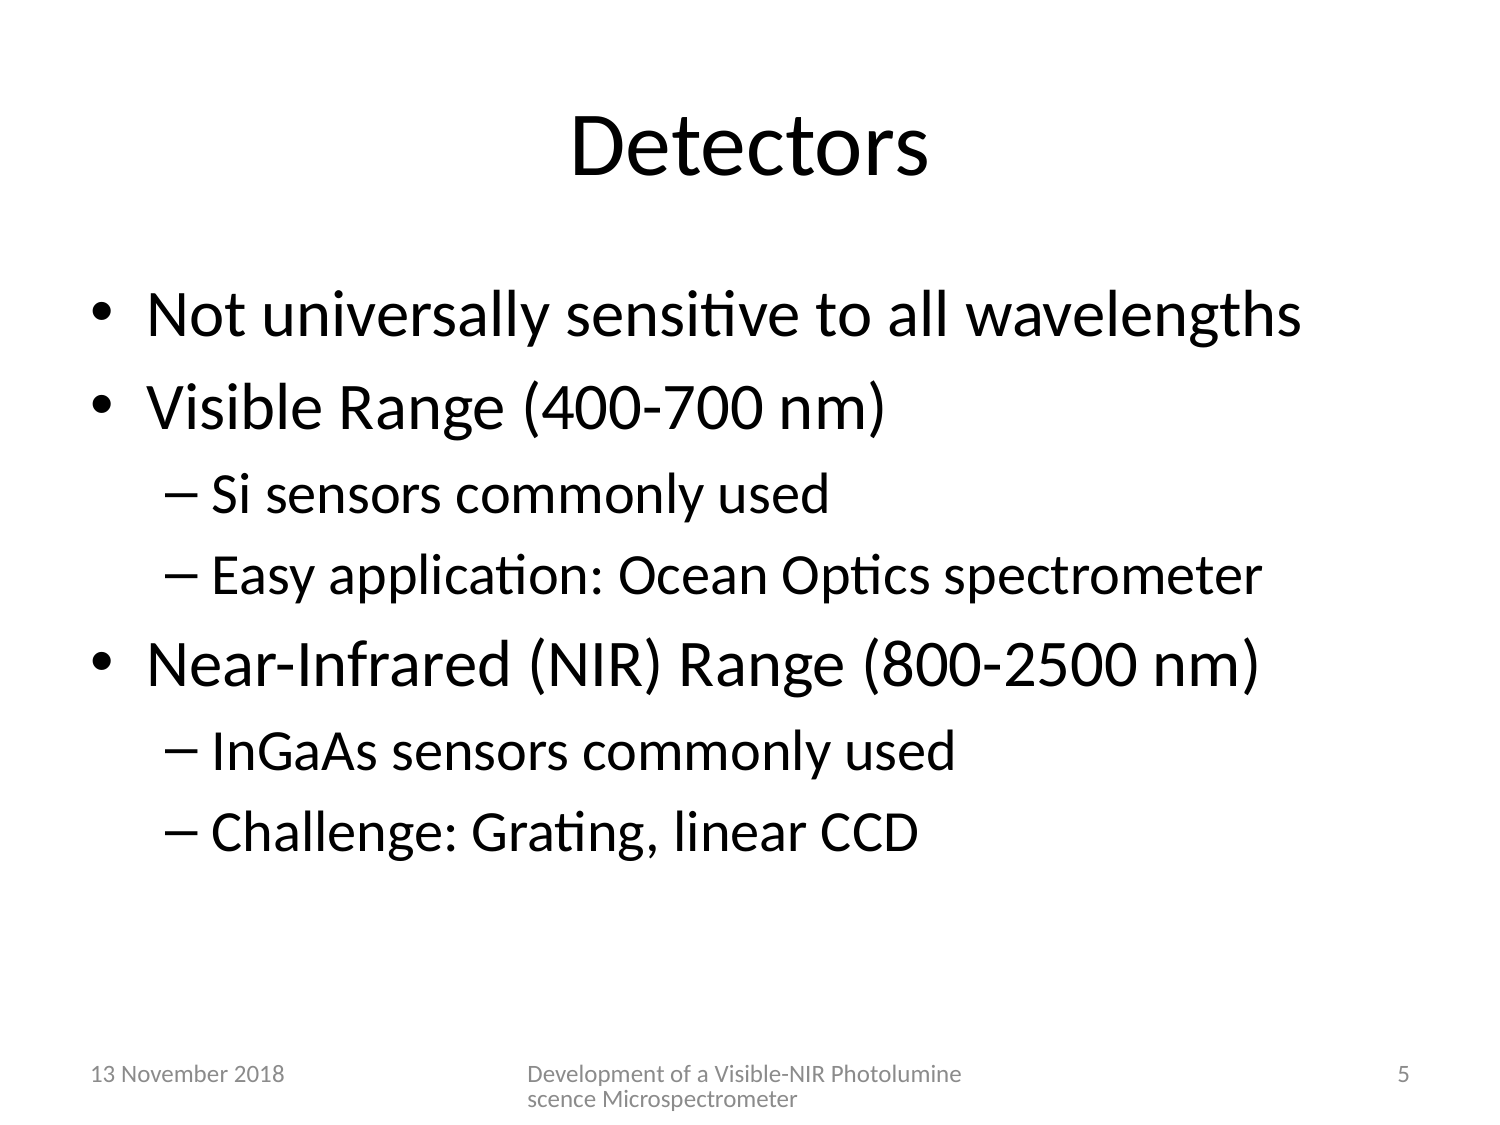

# Detectors
Not universally sensitive to all wavelengths
Visible Range (400-700 nm)
Si sensors commonly used
Easy application: Ocean Optics spectrometer
Near-Infrared (NIR) Range (800-2500 nm)
InGaAs sensors commonly used
Challenge: Grating, linear CCD
13 November 2018
Development of a Visible-NIR Photoluminescence Microspectrometer
5